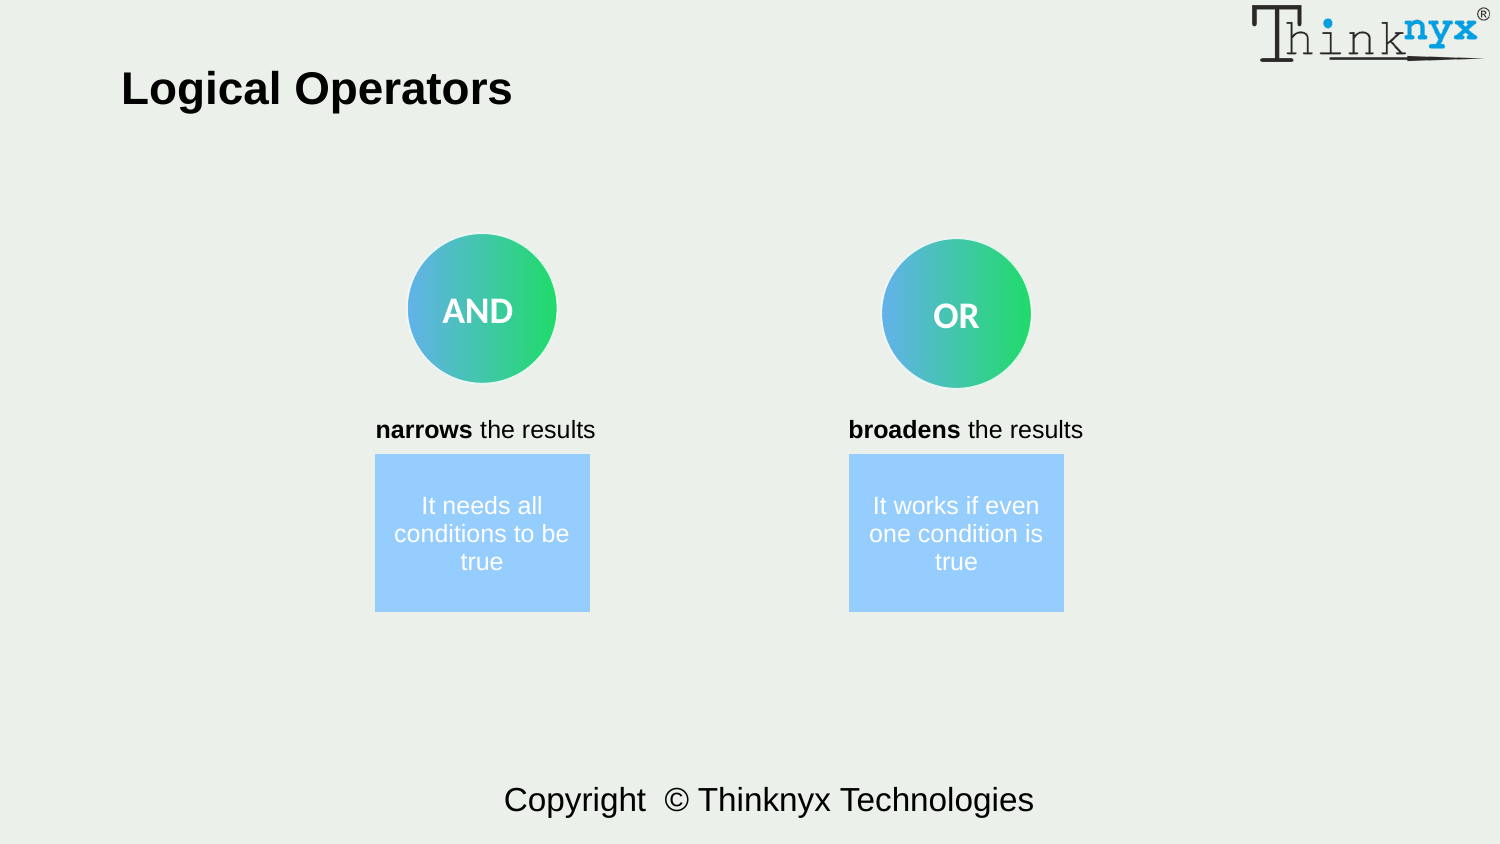

Logical Operators
AND
OR

 narrows the results
broadens the results
| It needs all conditions to be true |
| --- |
| It works if even one condition is true |
| --- |